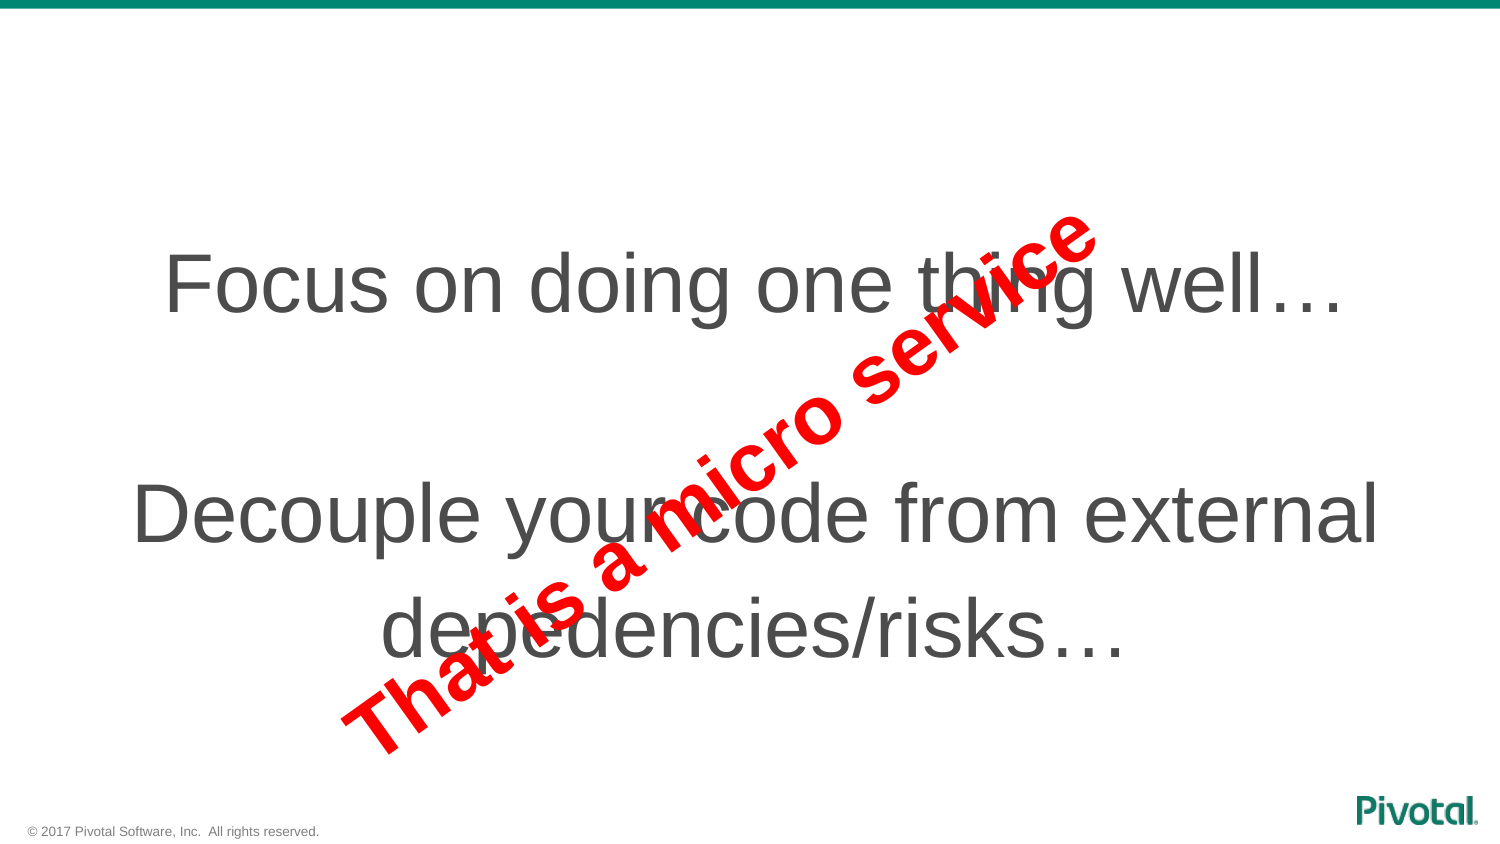

#

Focus on doing one thing well…

Decouple your code from external depedencies/risks…
That is a micro service